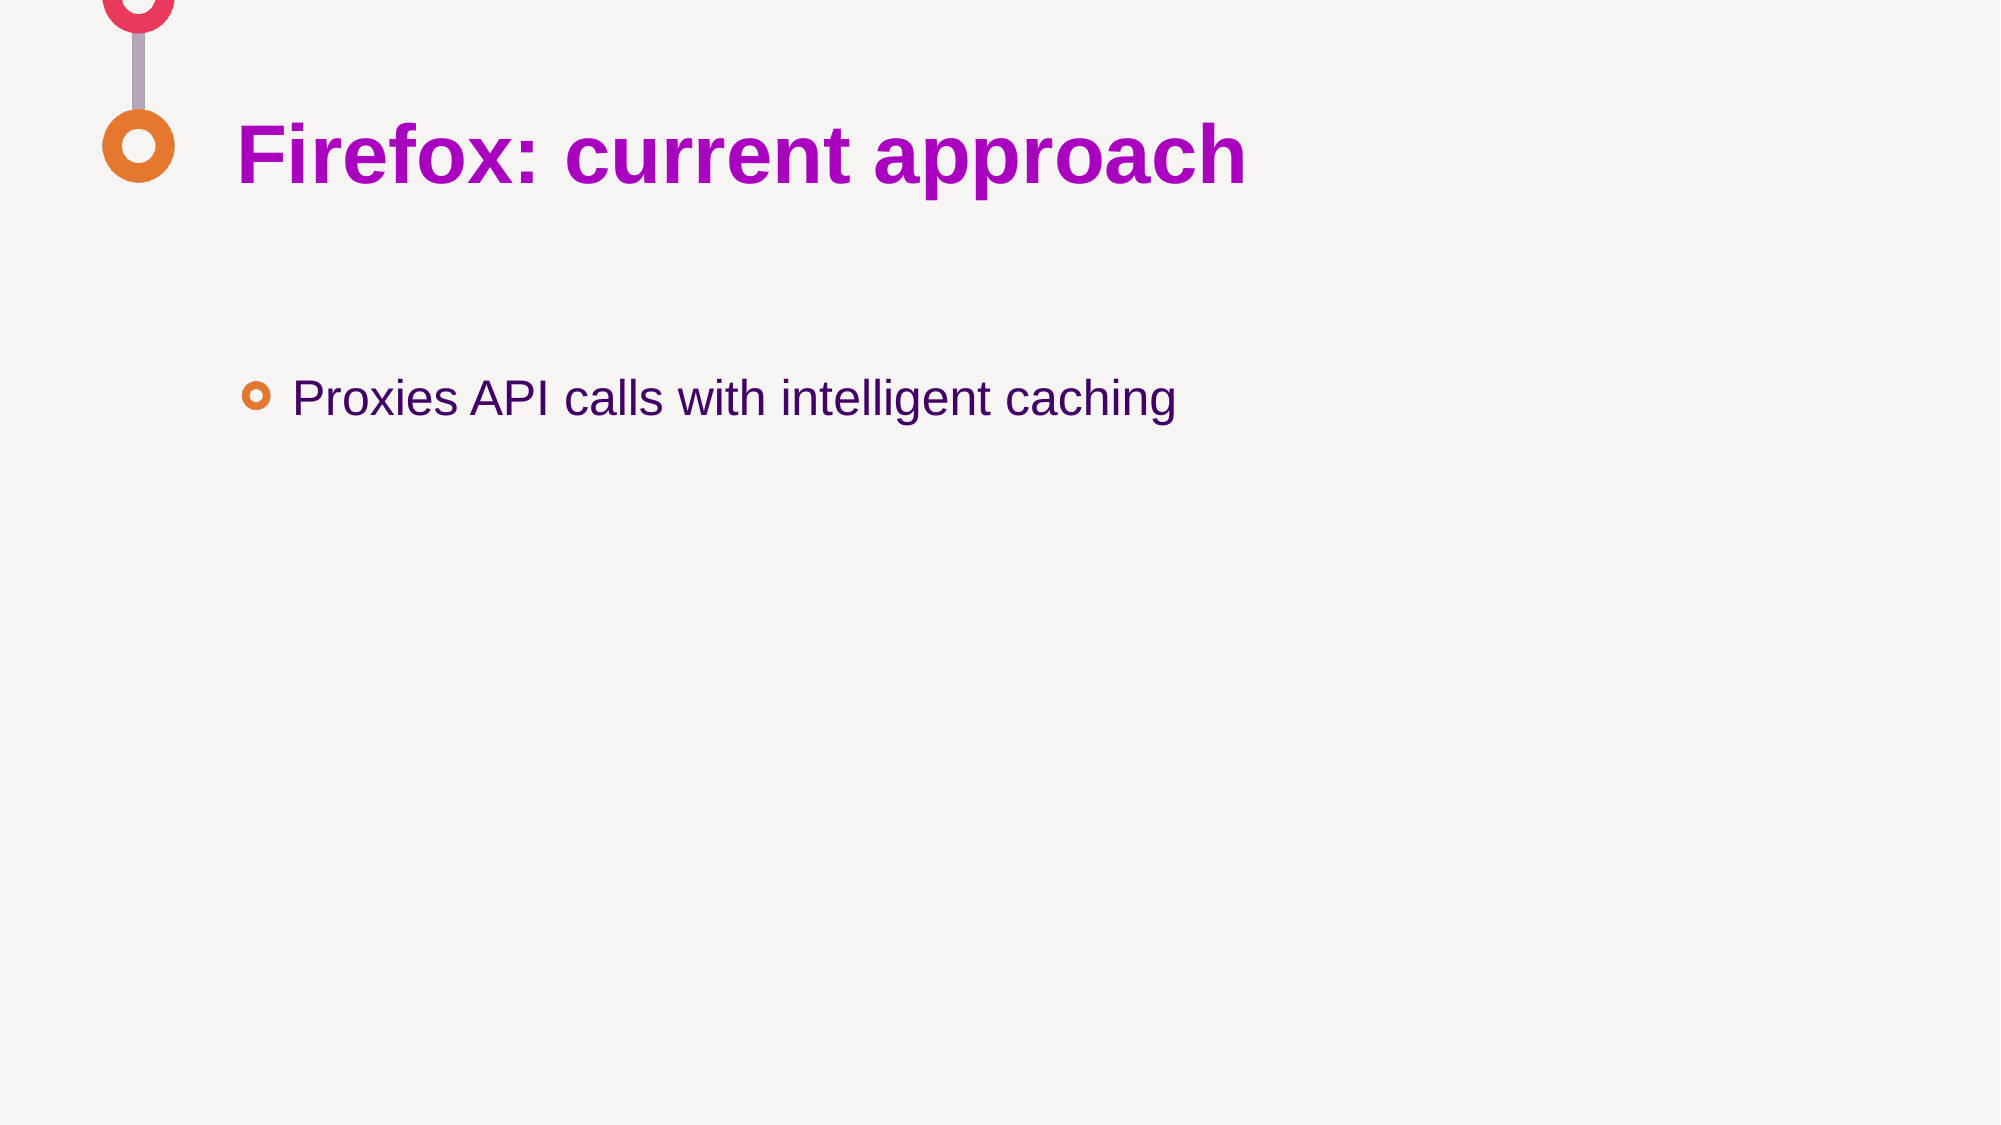

# Firefox: current approach
Proxies API calls with intelligent caching